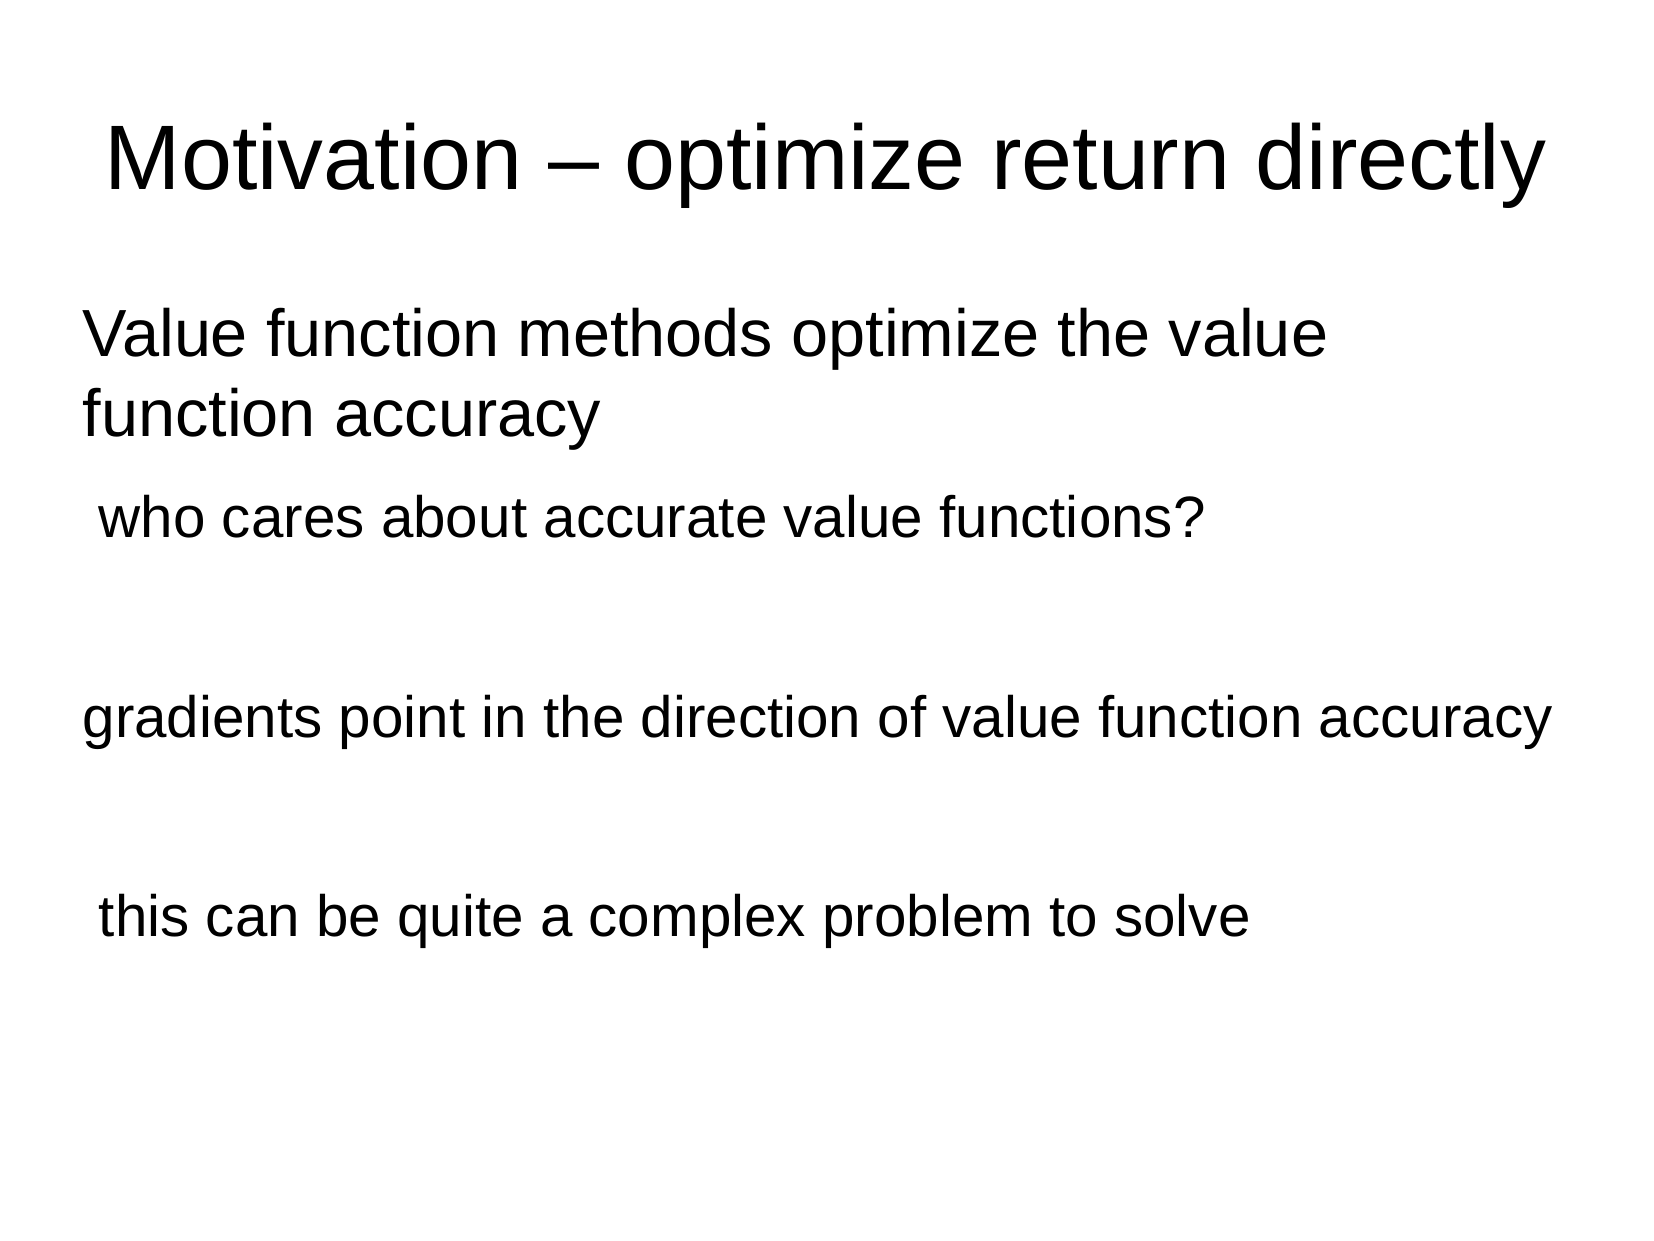

Value function methods optimize the value function accuracy
 who cares about accurate value functions?

gradients point in the direction of value function accuracy

 this can be quite a complex problem to solve
Motivation – optimize return directly